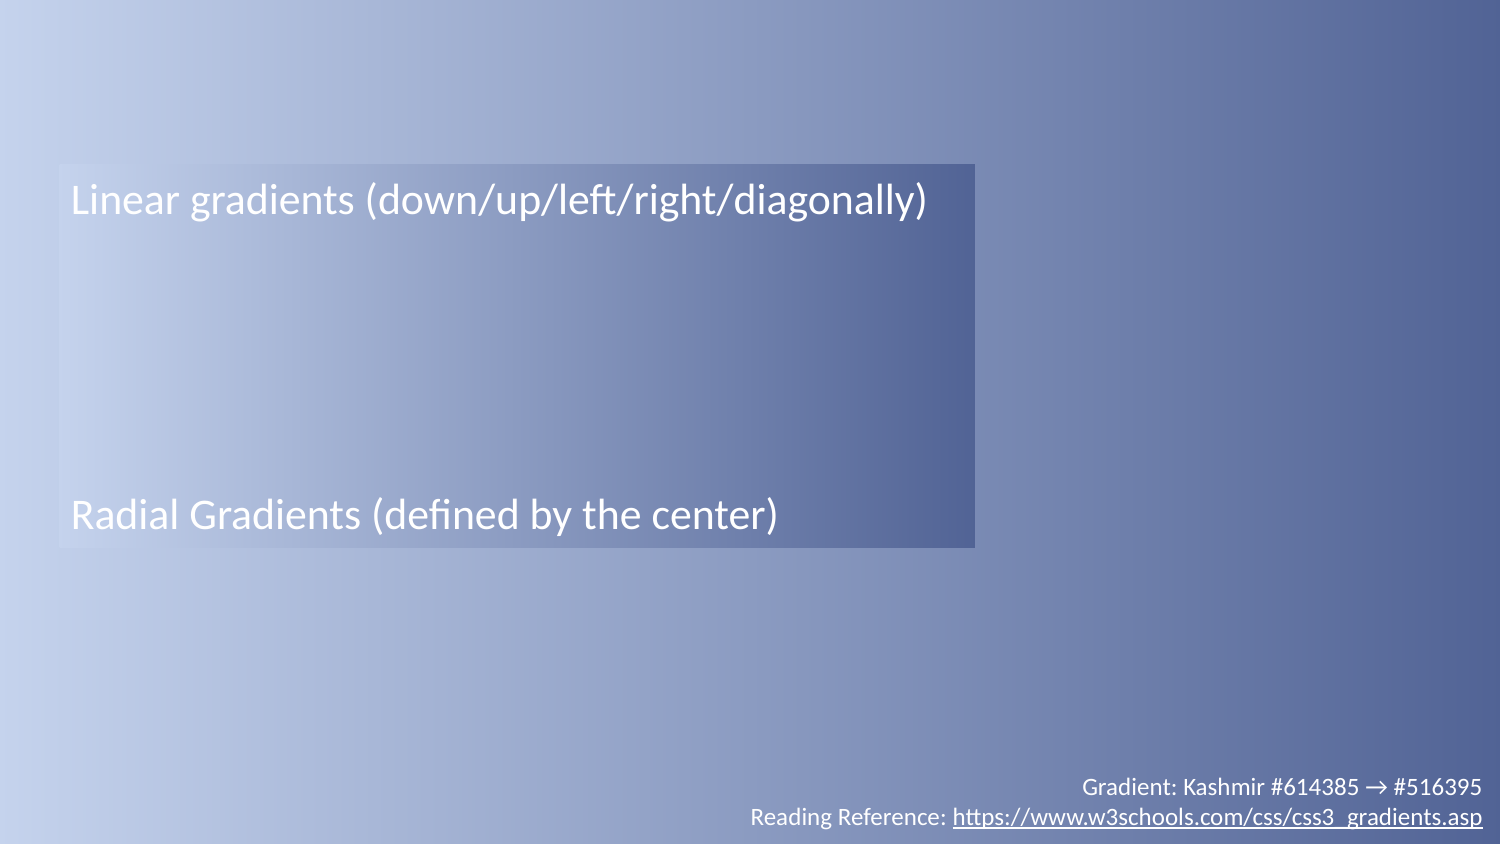

Linear gradients (down/up/left/right/diagonally)

Radial Gradients (defined by the center)
Gradient: Kashmir #614385 → #516395
Reading Reference: https://www.w3schools.com/css/css3_gradients.asp